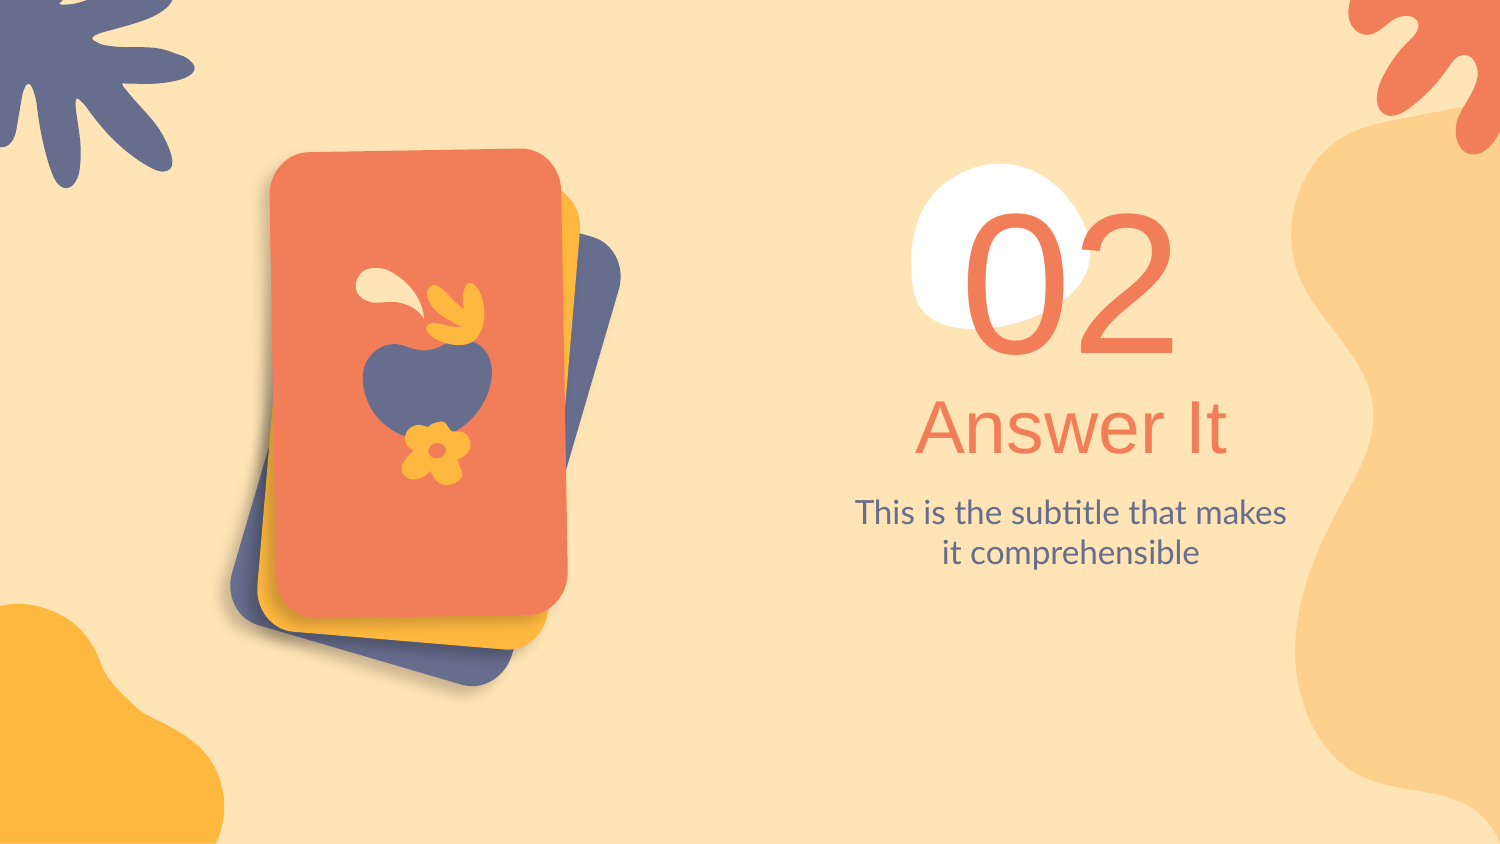

02

# Answer It
This is the subtitle that makes it comprehensible